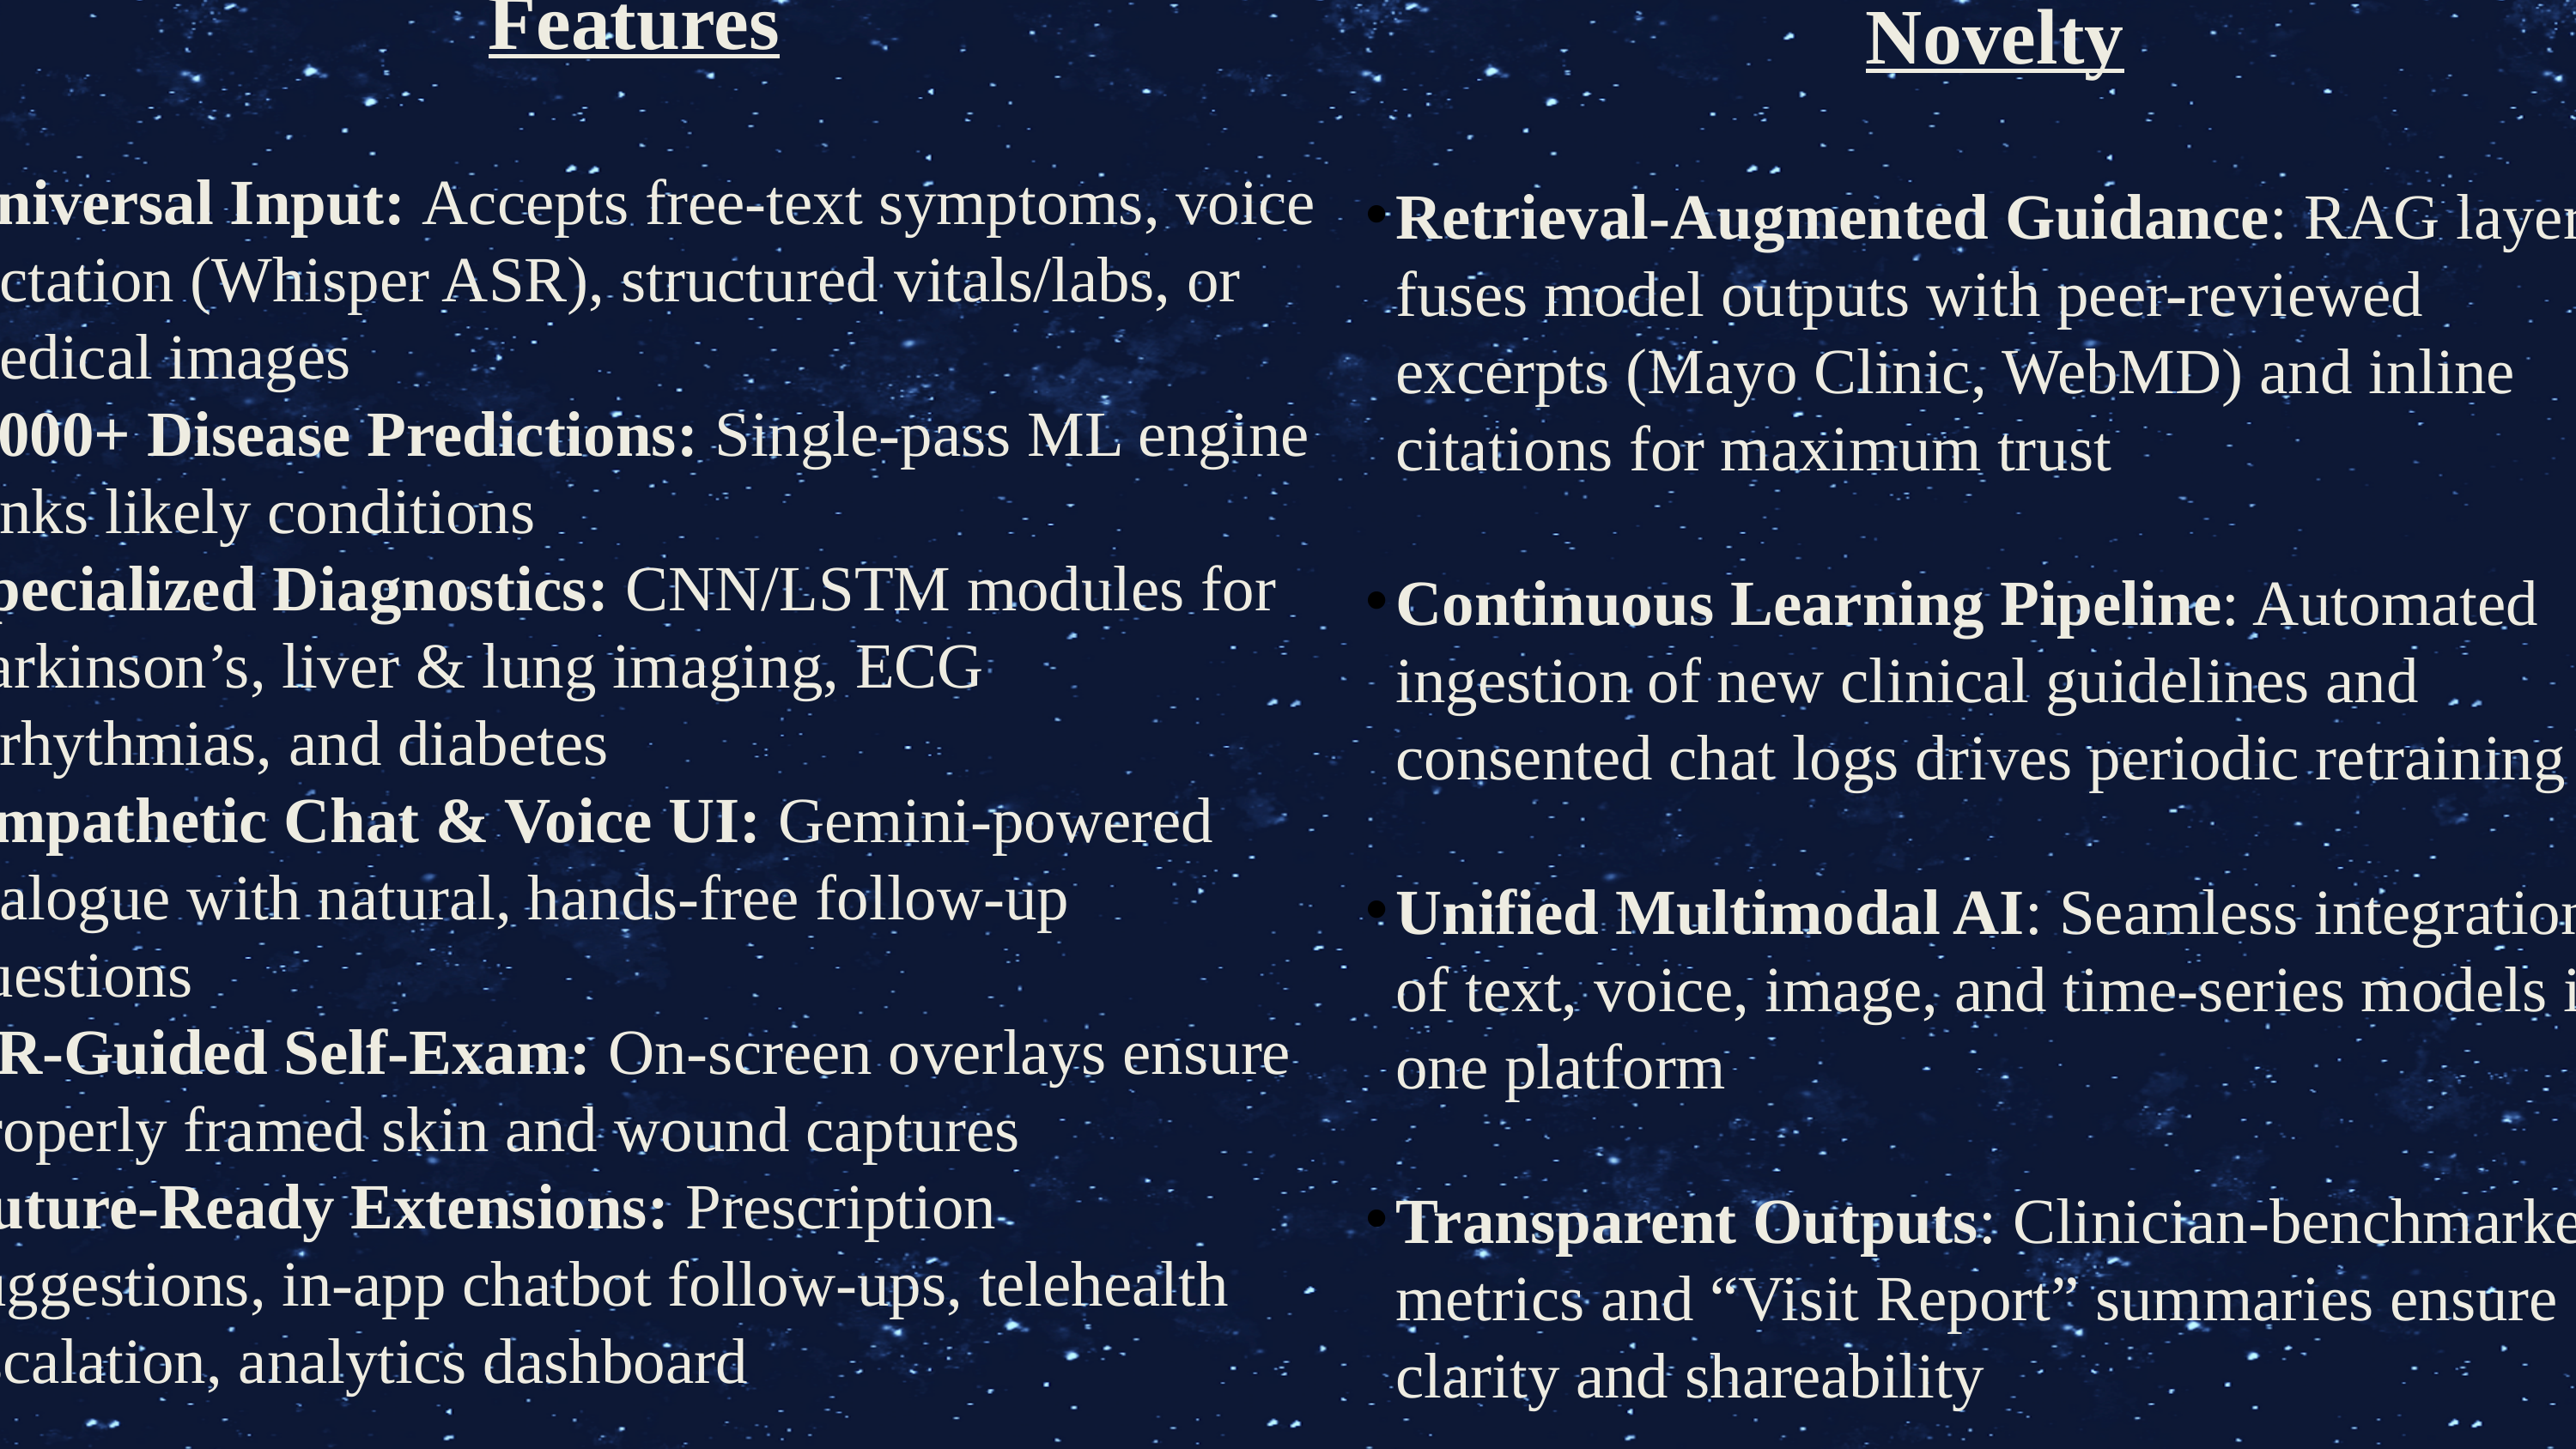

Features

Universal Input: Accepts free-text symptoms, voice dictation (Whisper ASR), structured vitals/labs, or medical images
1,000+ Disease Predictions: Single-pass ML engine ranks likely conditions
Specialized Diagnostics: CNN/LSTM modules for Parkinson’s, liver & lung imaging, ECG arrhythmias, and diabetes
Empathetic Chat & Voice UI: Gemini-powered dialogue with natural, hands-free follow-up questions
AR-Guided Self-Exam: On-screen overlays ensure properly framed skin and wound captures
Future-Ready Extensions: Prescription suggestions, in-app chatbot follow-ups, telehealth escalation, analytics dashboard
Novelty

Retrieval-Augmented Guidance: RAG layer fuses model outputs with peer-reviewed excerpts (Mayo Clinic, WebMD) and inline citations for maximum trust

Continuous Learning Pipeline: Automated ingestion of new clinical guidelines and consented chat logs drives periodic retraining

Unified Multimodal AI: Seamless integration of text, voice, image, and time-series models in one platform

Transparent Outputs: Clinician-benchmarked metrics and “Visit Report” summaries ensure clarity and shareability